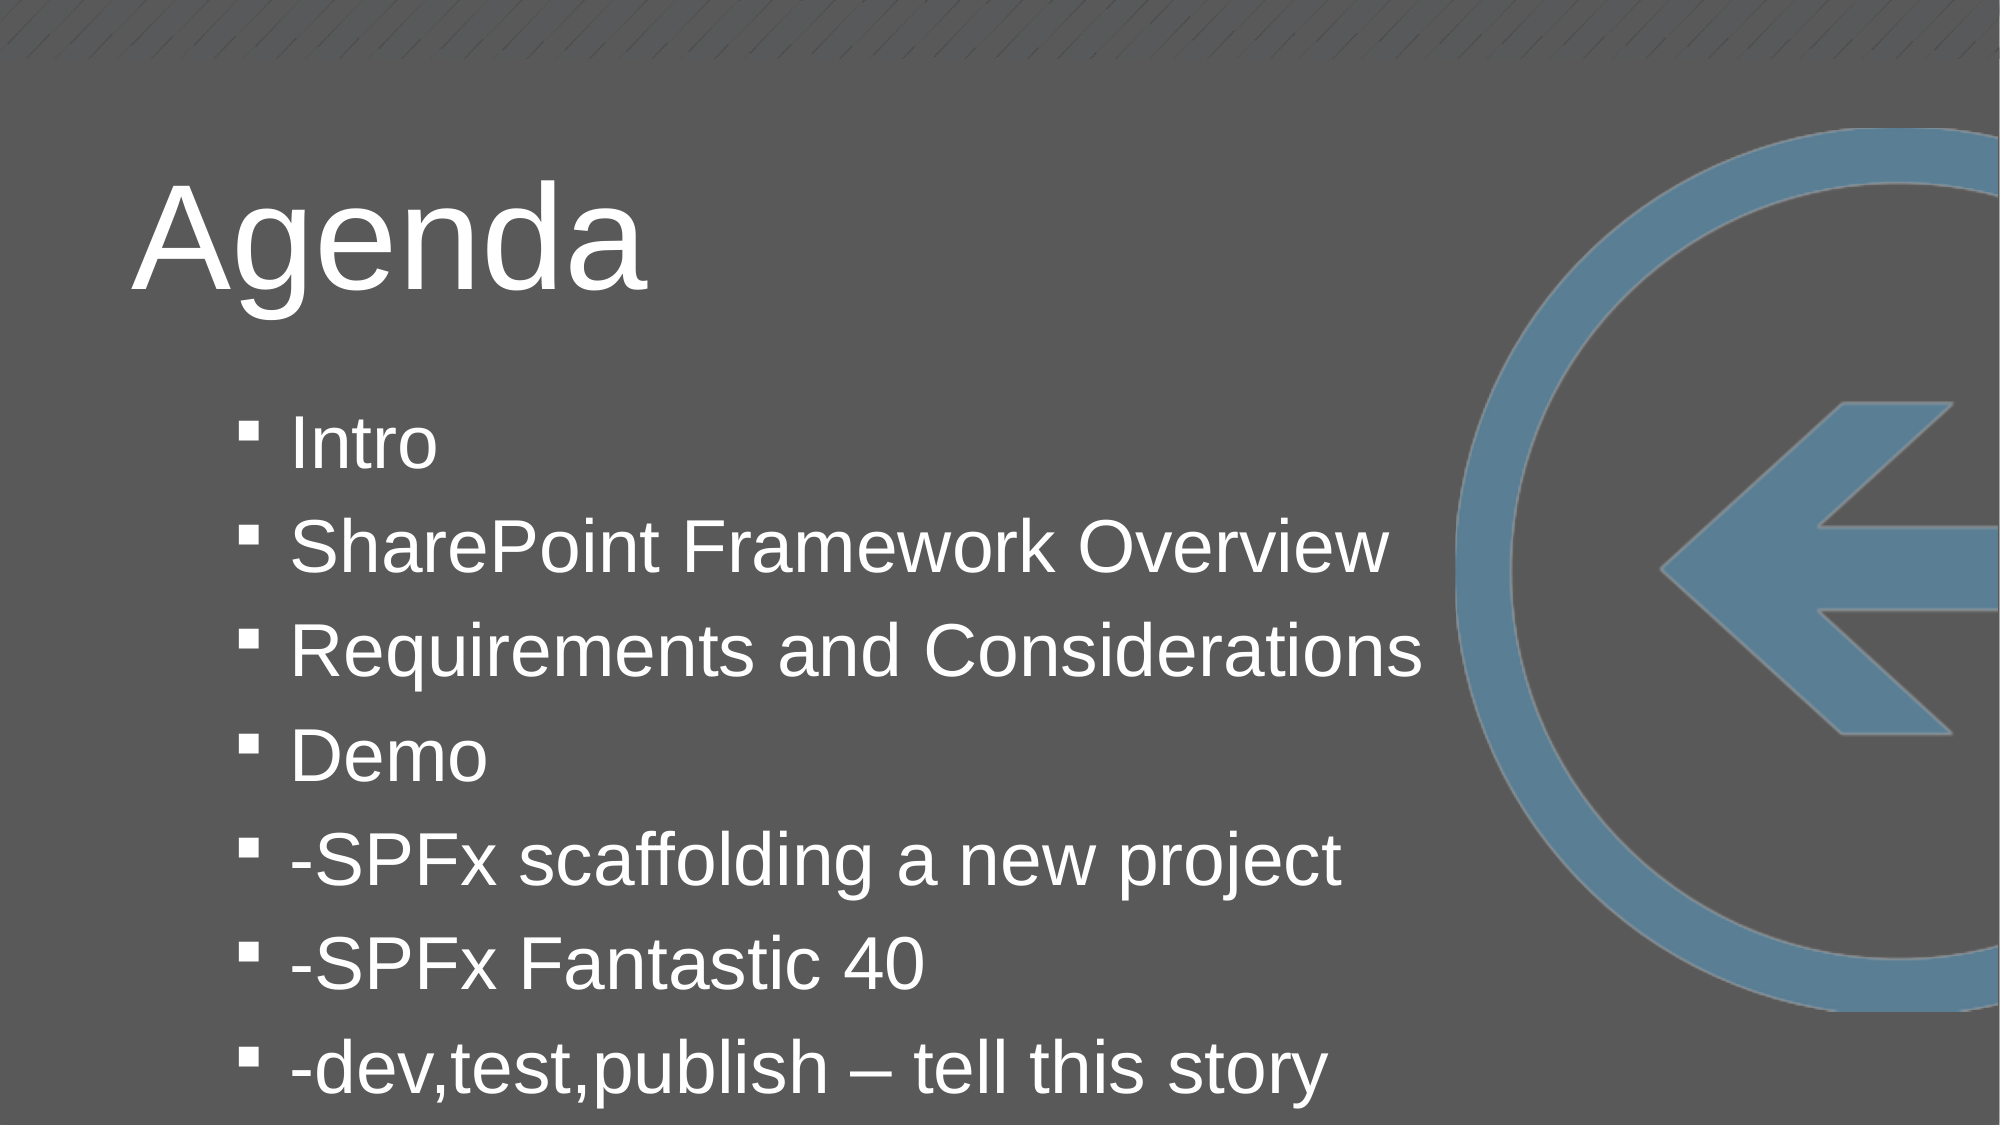

Intro
SharePoint Framework Overview
Requirements and Considerations
Demo
-SPFx scaffolding a new project
-SPFx Fantastic 40
-dev,test,publish – tell this story